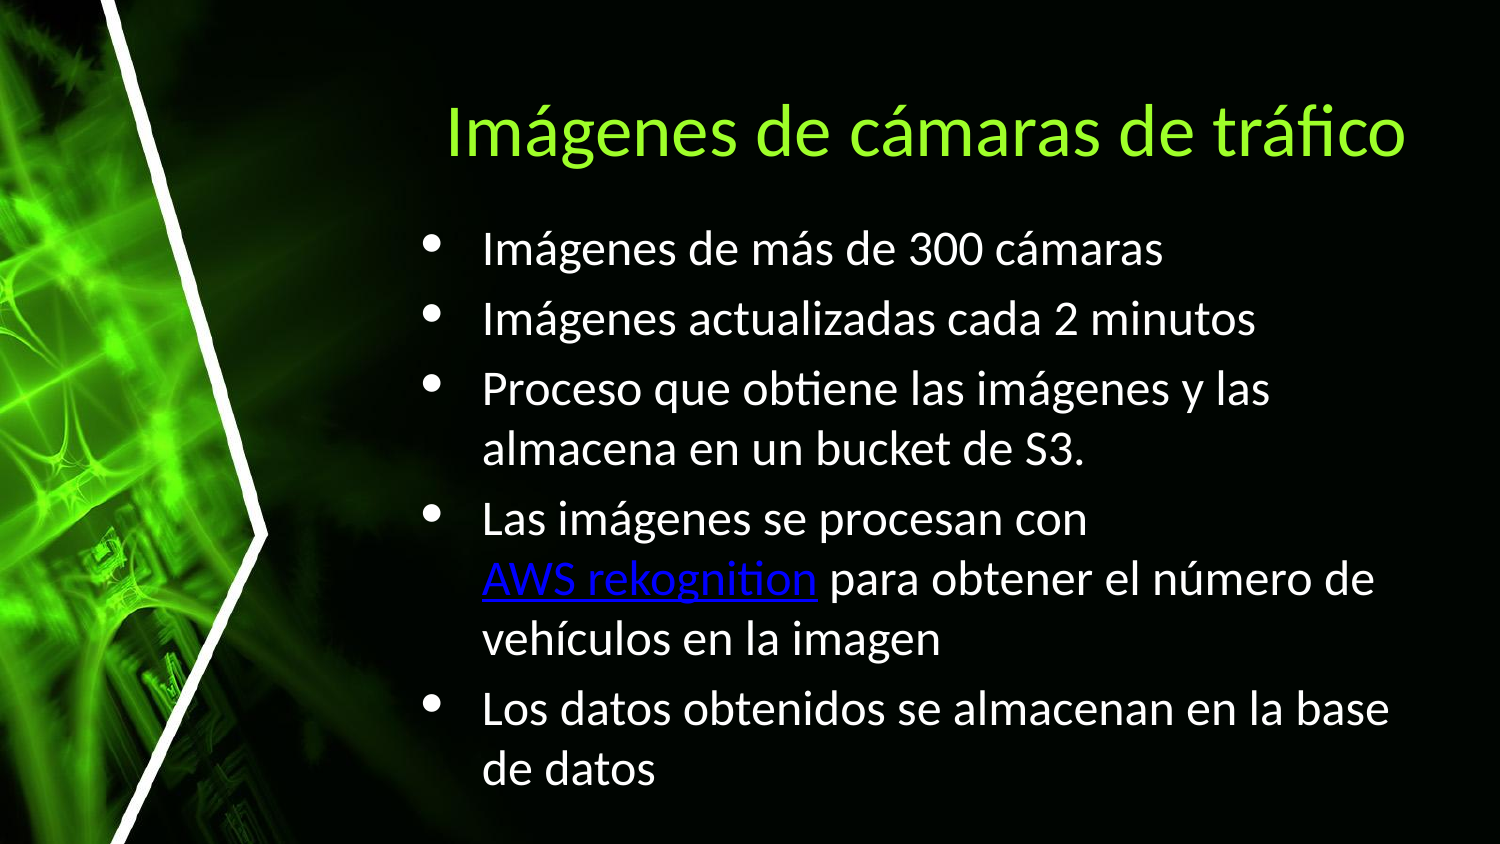

Imágenes de cámaras de tráfico
Imágenes de más de 300 cámaras
Imágenes actualizadas cada 2 minutos
Proceso que obtiene las imágenes y las almacena en un bucket de S3.
Las imágenes se procesan con AWS rekognition para obtener el número de vehículos en la imagen
Los datos obtenidos se almacenan en la base de datos